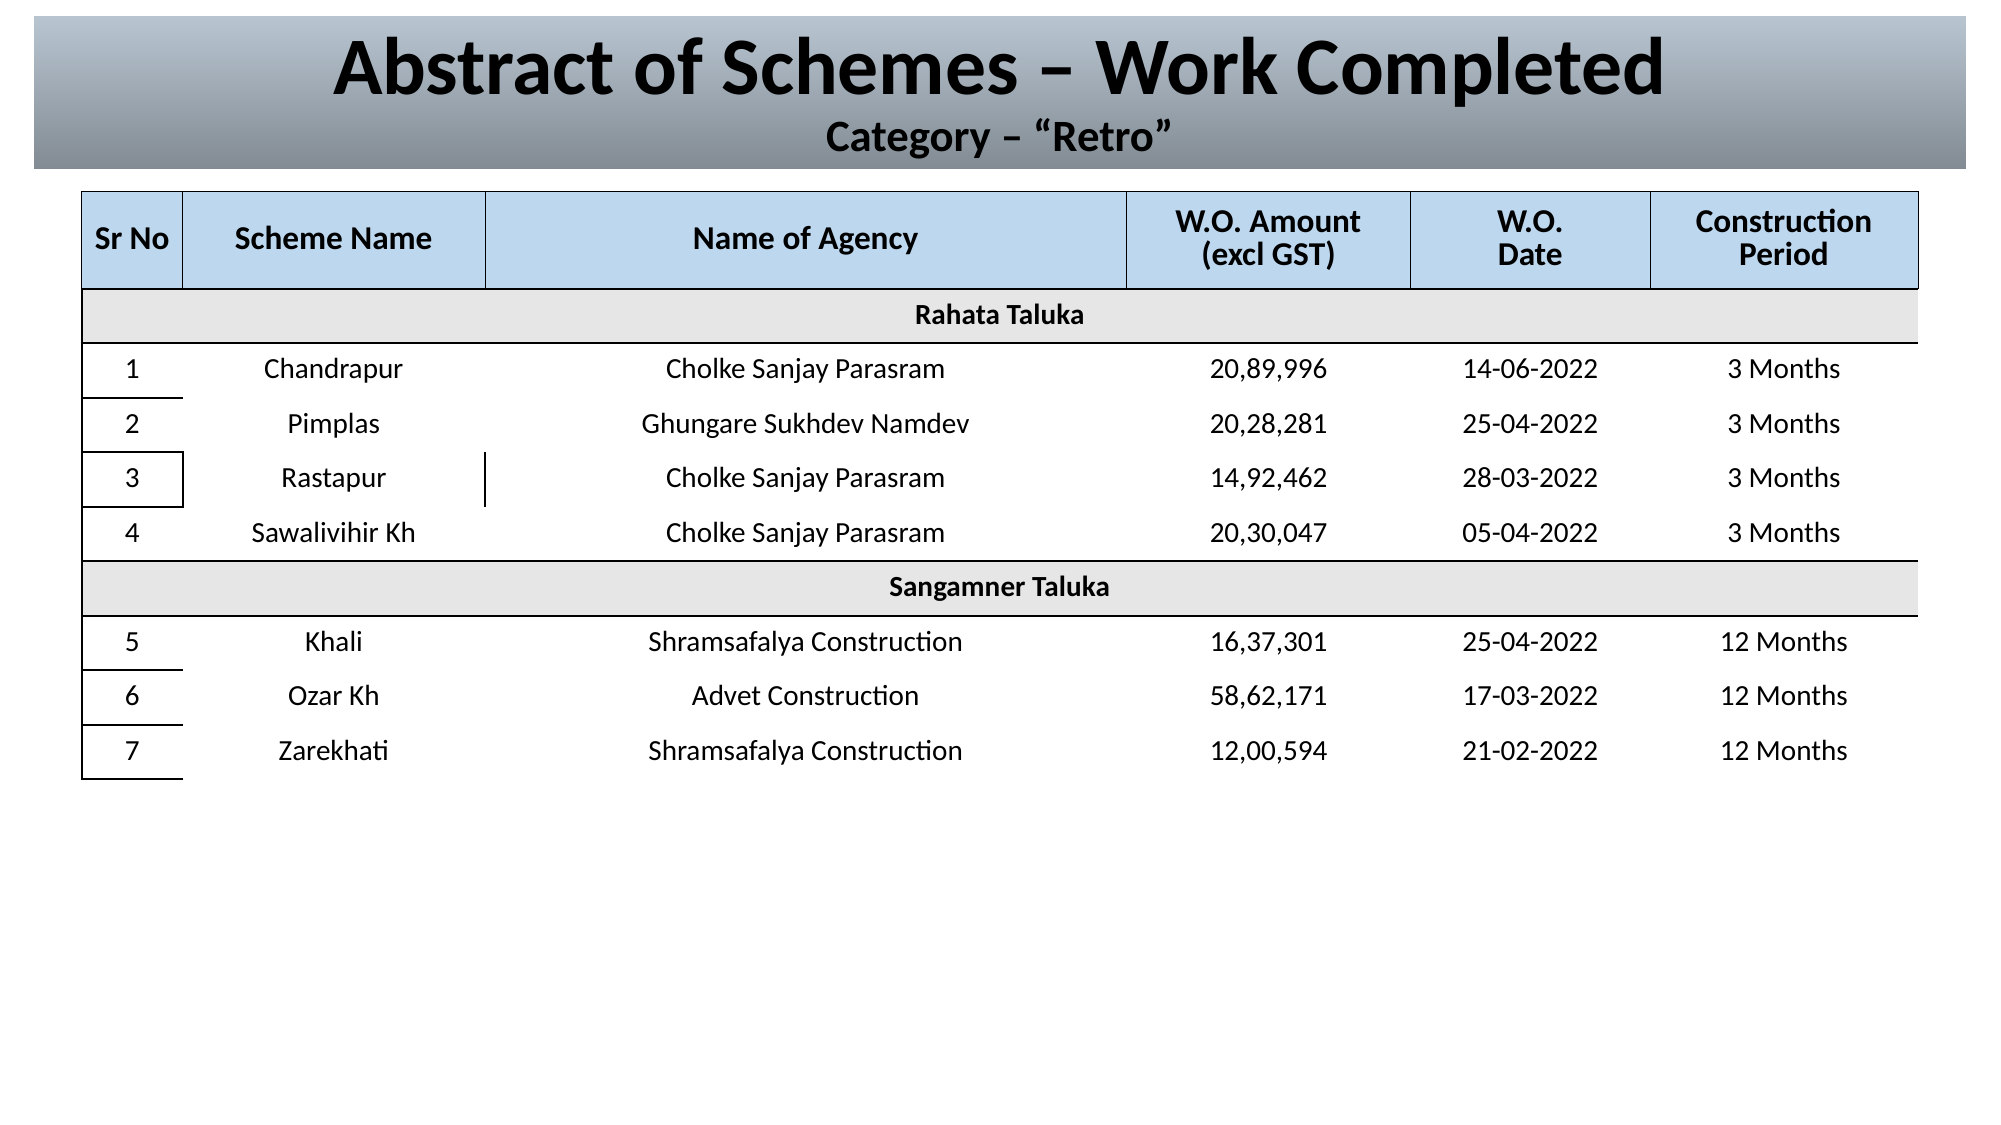

# Abstract of Schemes – Work Completed Category – “Retro”
| Sr No | Scheme Name | Name of Agency | W.O. Amount (excl GST) | W.O. Date | Construction Period |
| --- | --- | --- | --- | --- | --- |
| Rahata Taluka | Rahata Taluka |  |  |  |  |
| --- | --- | --- | --- | --- | --- |
| 1 | Chandrapur | Cholke Sanjay Parasram | 20,89,996 | 14-06-2022 | 3 Months |
| 2 | Pimplas | Ghungare Sukhdev Namdev | 20,28,281 | 25-04-2022 | 3 Months |
| 3 | Rastapur | Cholke Sanjay Parasram | 14,92,462 | 28-03-2022 | 3 Months |
| 4 | Sawalivihir Kh | Cholke Sanjay Parasram | 20,30,047 | 05-04-2022 | 3 Months |
| Sangamner Taluka | Sangamner Taluka |  |  |  |  |
| 5 | Khali | Shramsafalya Construction | 16,37,301 | 25-04-2022 | 12 Months |
| 6 | Ozar Kh | Advet Construction | 58,62,171 | 17-03-2022 | 12 Months |
| 7 | Zarekhati | Shramsafalya Construction | 12,00,594 | 21-02-2022 | 12 Months |